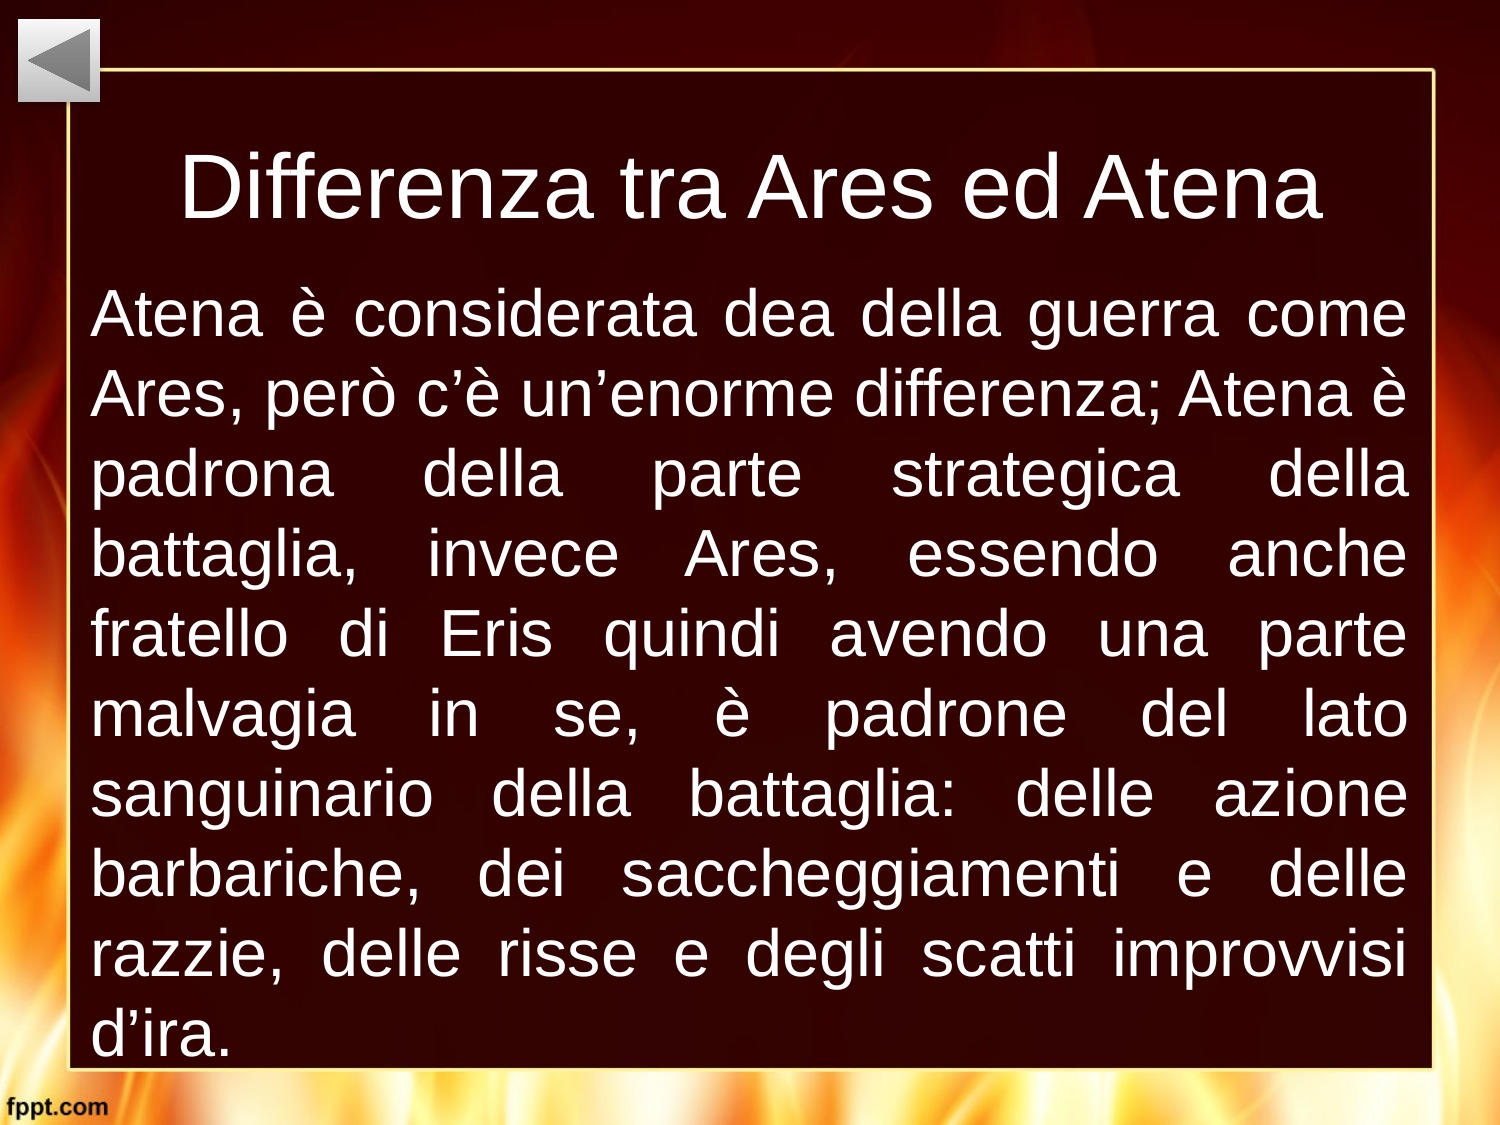

# Differenza tra Ares ed Atena
Atena è considerata dea della guerra come Ares, però c’è un’enorme differenza; Atena è padrona della parte strategica della battaglia, invece Ares, essendo anche fratello di Eris quindi avendo una parte malvagia in se, è padrone del lato sanguinario della battaglia: delle azione barbariche, dei saccheggiamenti e delle razzie, delle risse e degli scatti improvvisi d’ira.